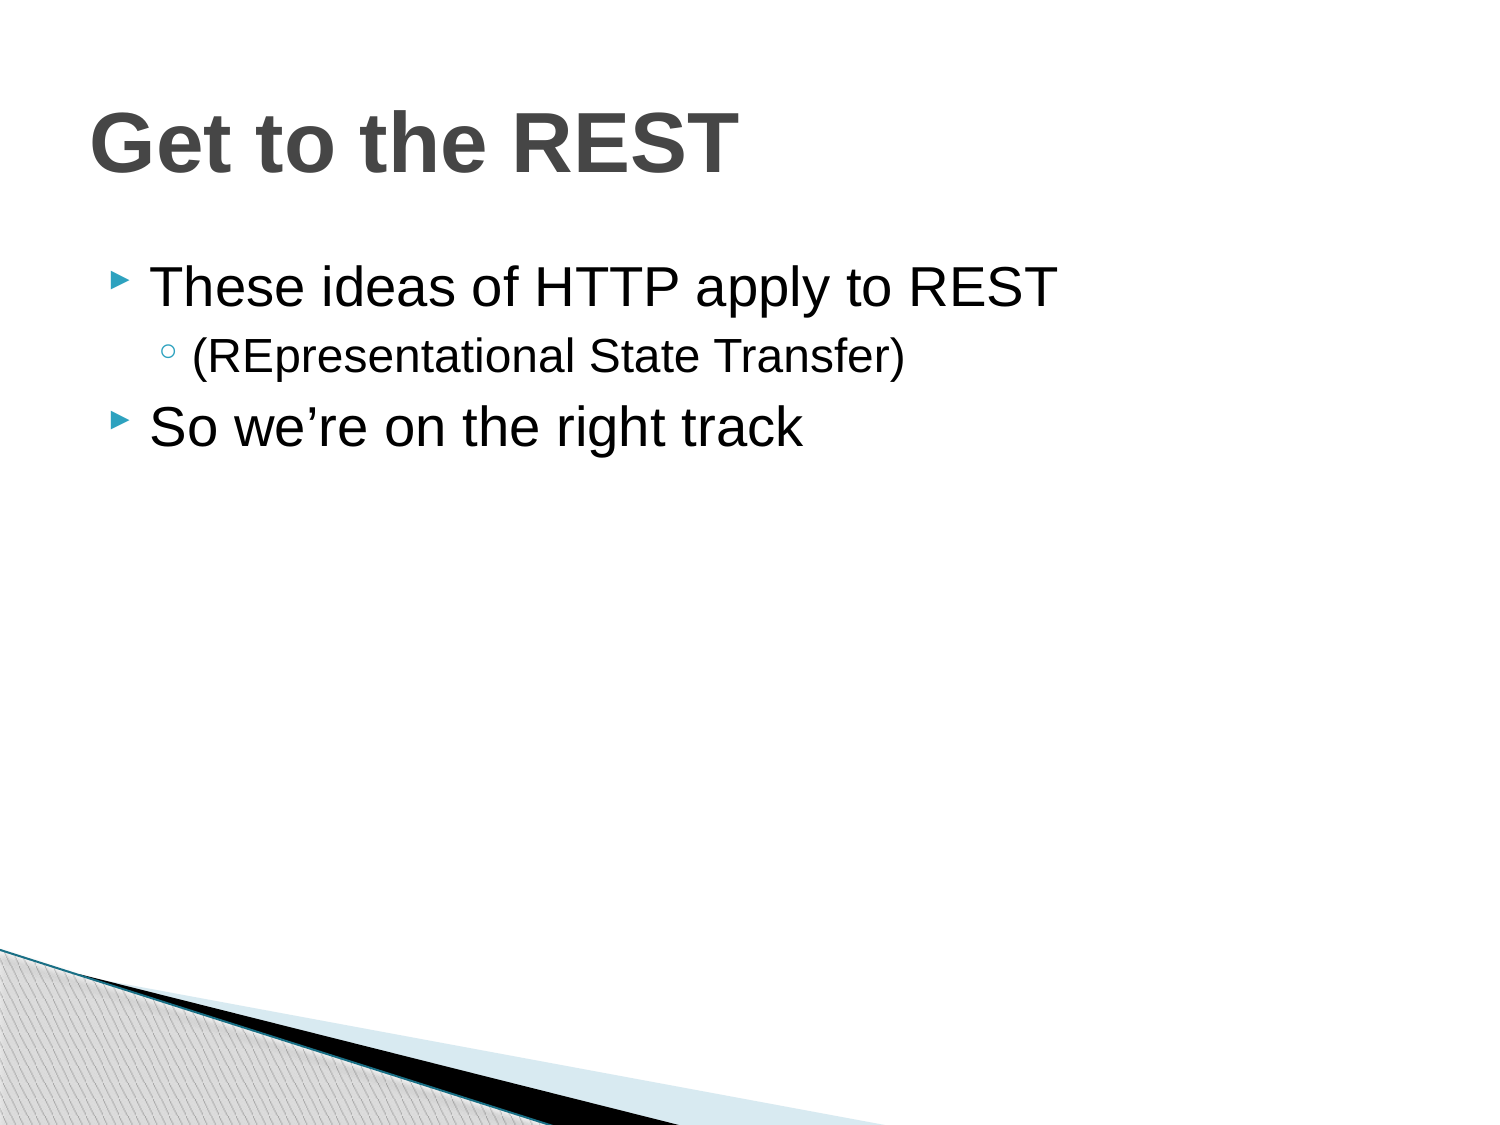

# Get to the REST
These ideas of HTTP apply to REST
(REpresentational State Transfer)
So we’re on the right track